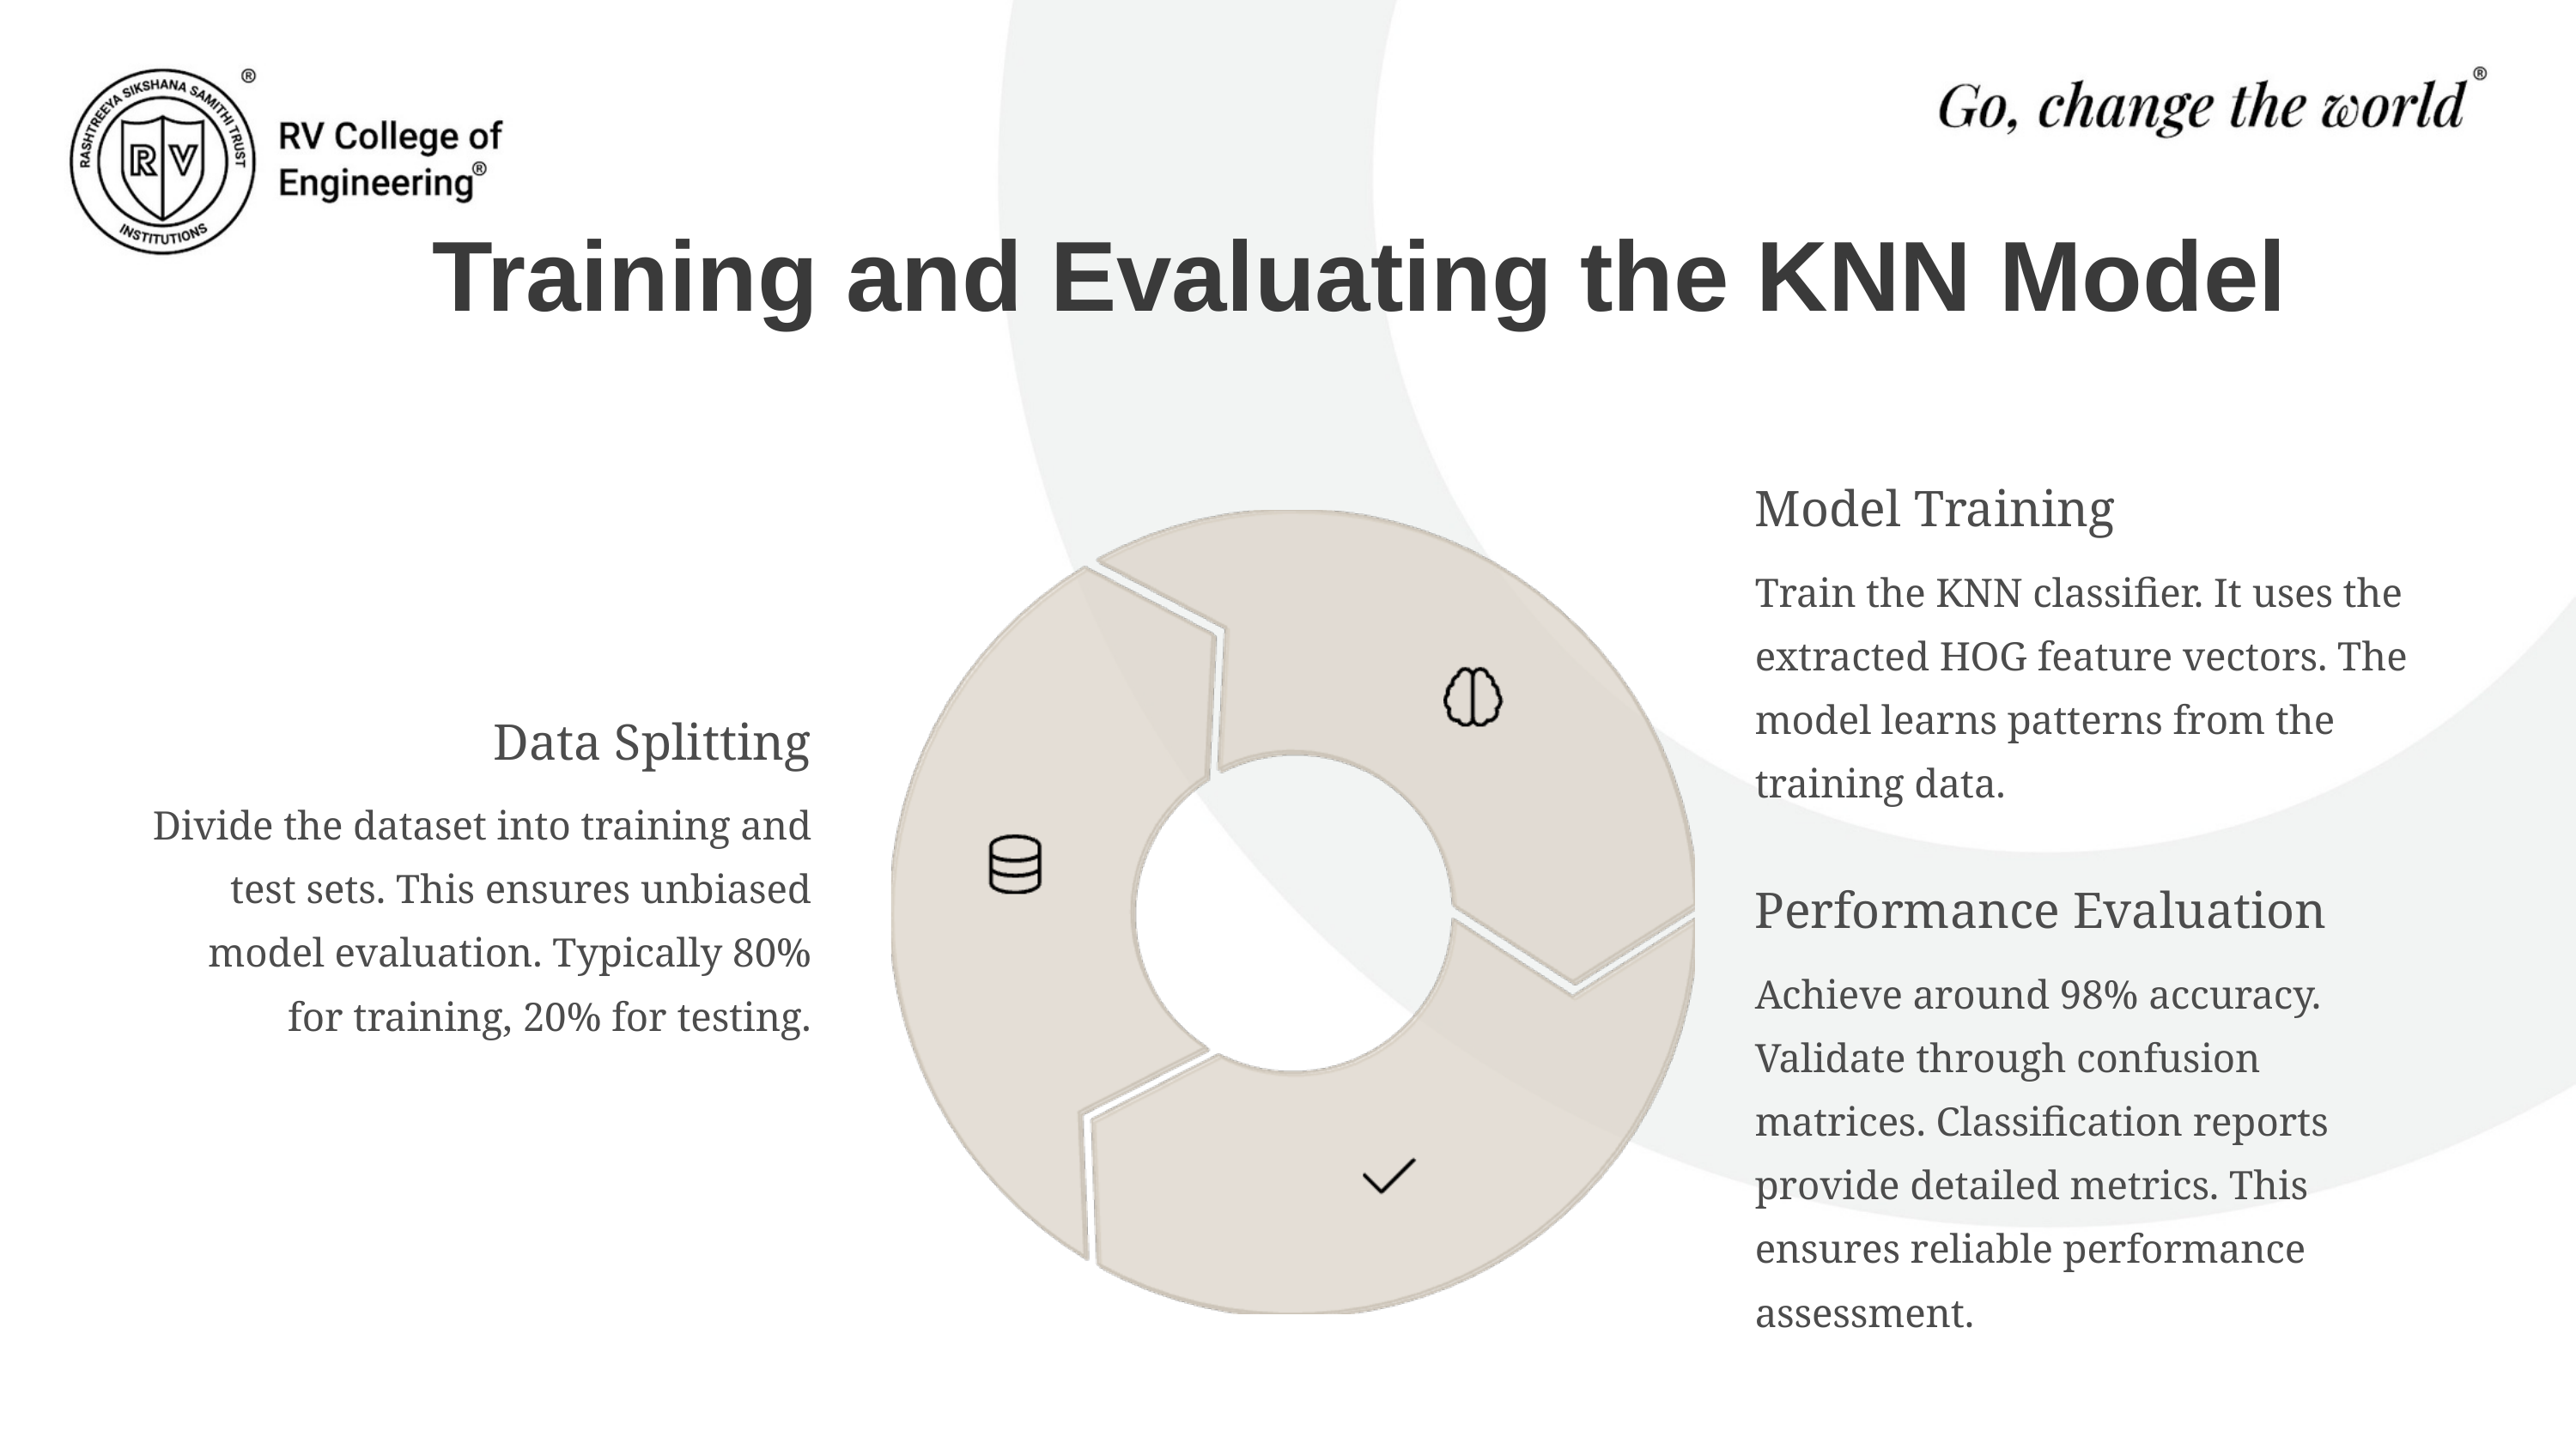

Training and Evaluating the KNN Model
Model Training

Train the KNN classifier. It uses the extracted HOG feature vectors. The model learns patterns from the training data.

Data Splitting
Divide the dataset into training and test sets. This ensures unbiased model evaluation. Typically 80% for training, 20% for testing.

Performance Evaluation
Achieve around 98% accuracy. Validate through confusion matrices. Classification reports provide detailed metrics. This ensures reliable performance assessment.